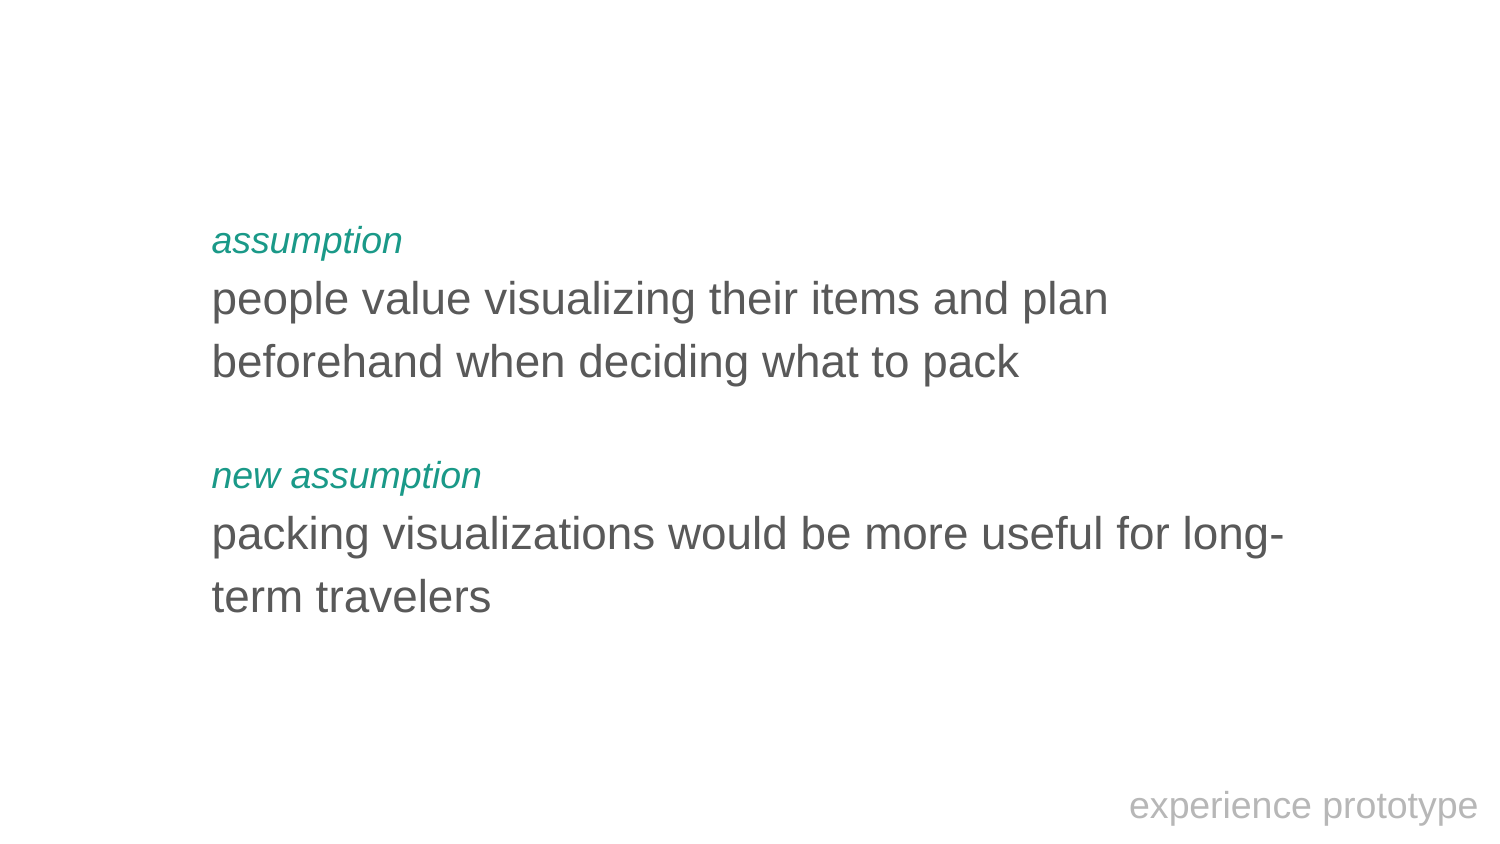

assumption
people value visualizing their items and plan beforehand when deciding what to pack

new assumption
packing visualizations would be more useful for long-term travelers
# experience prototype